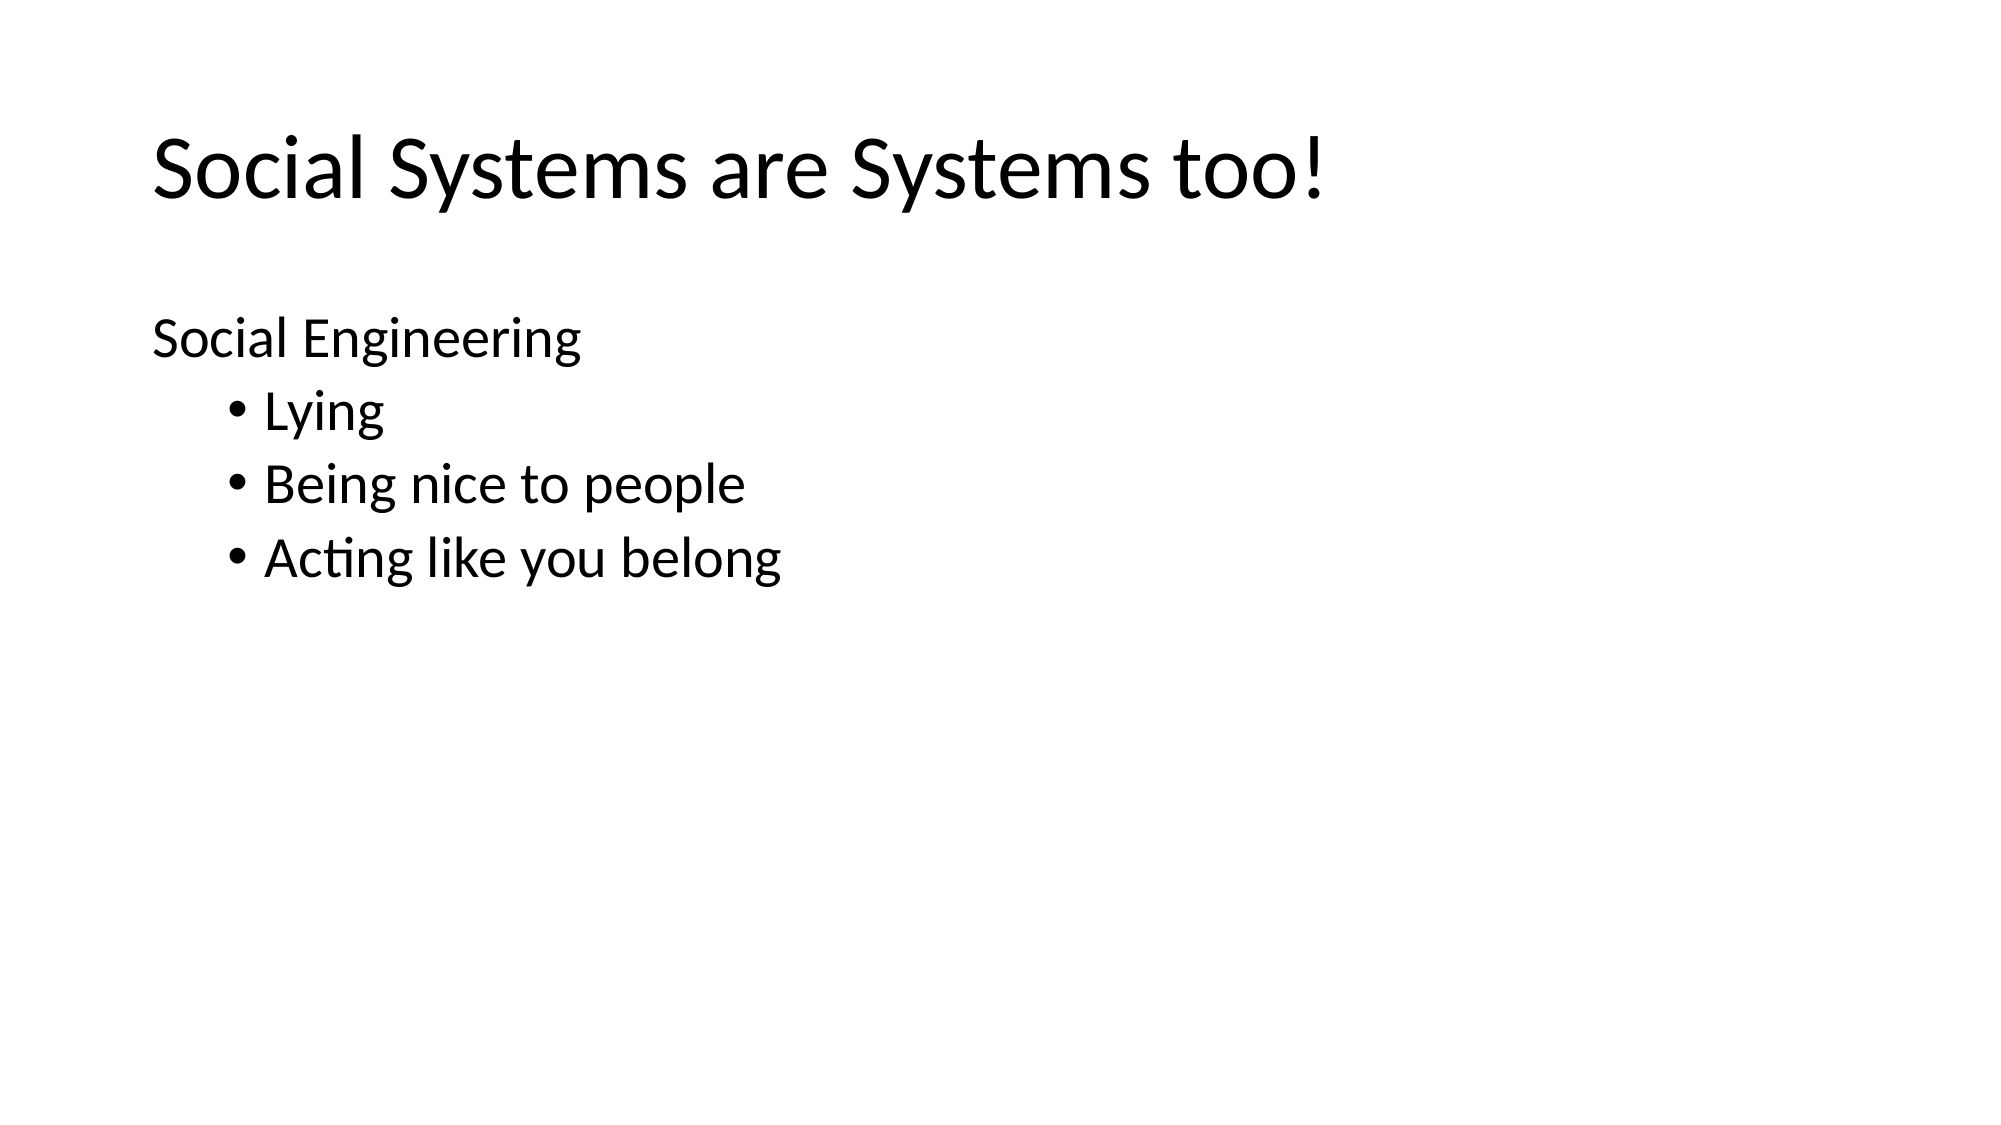

# Social Systems are Systems too!
Social Engineering
Lying
Being nice to people
Acting like you belong